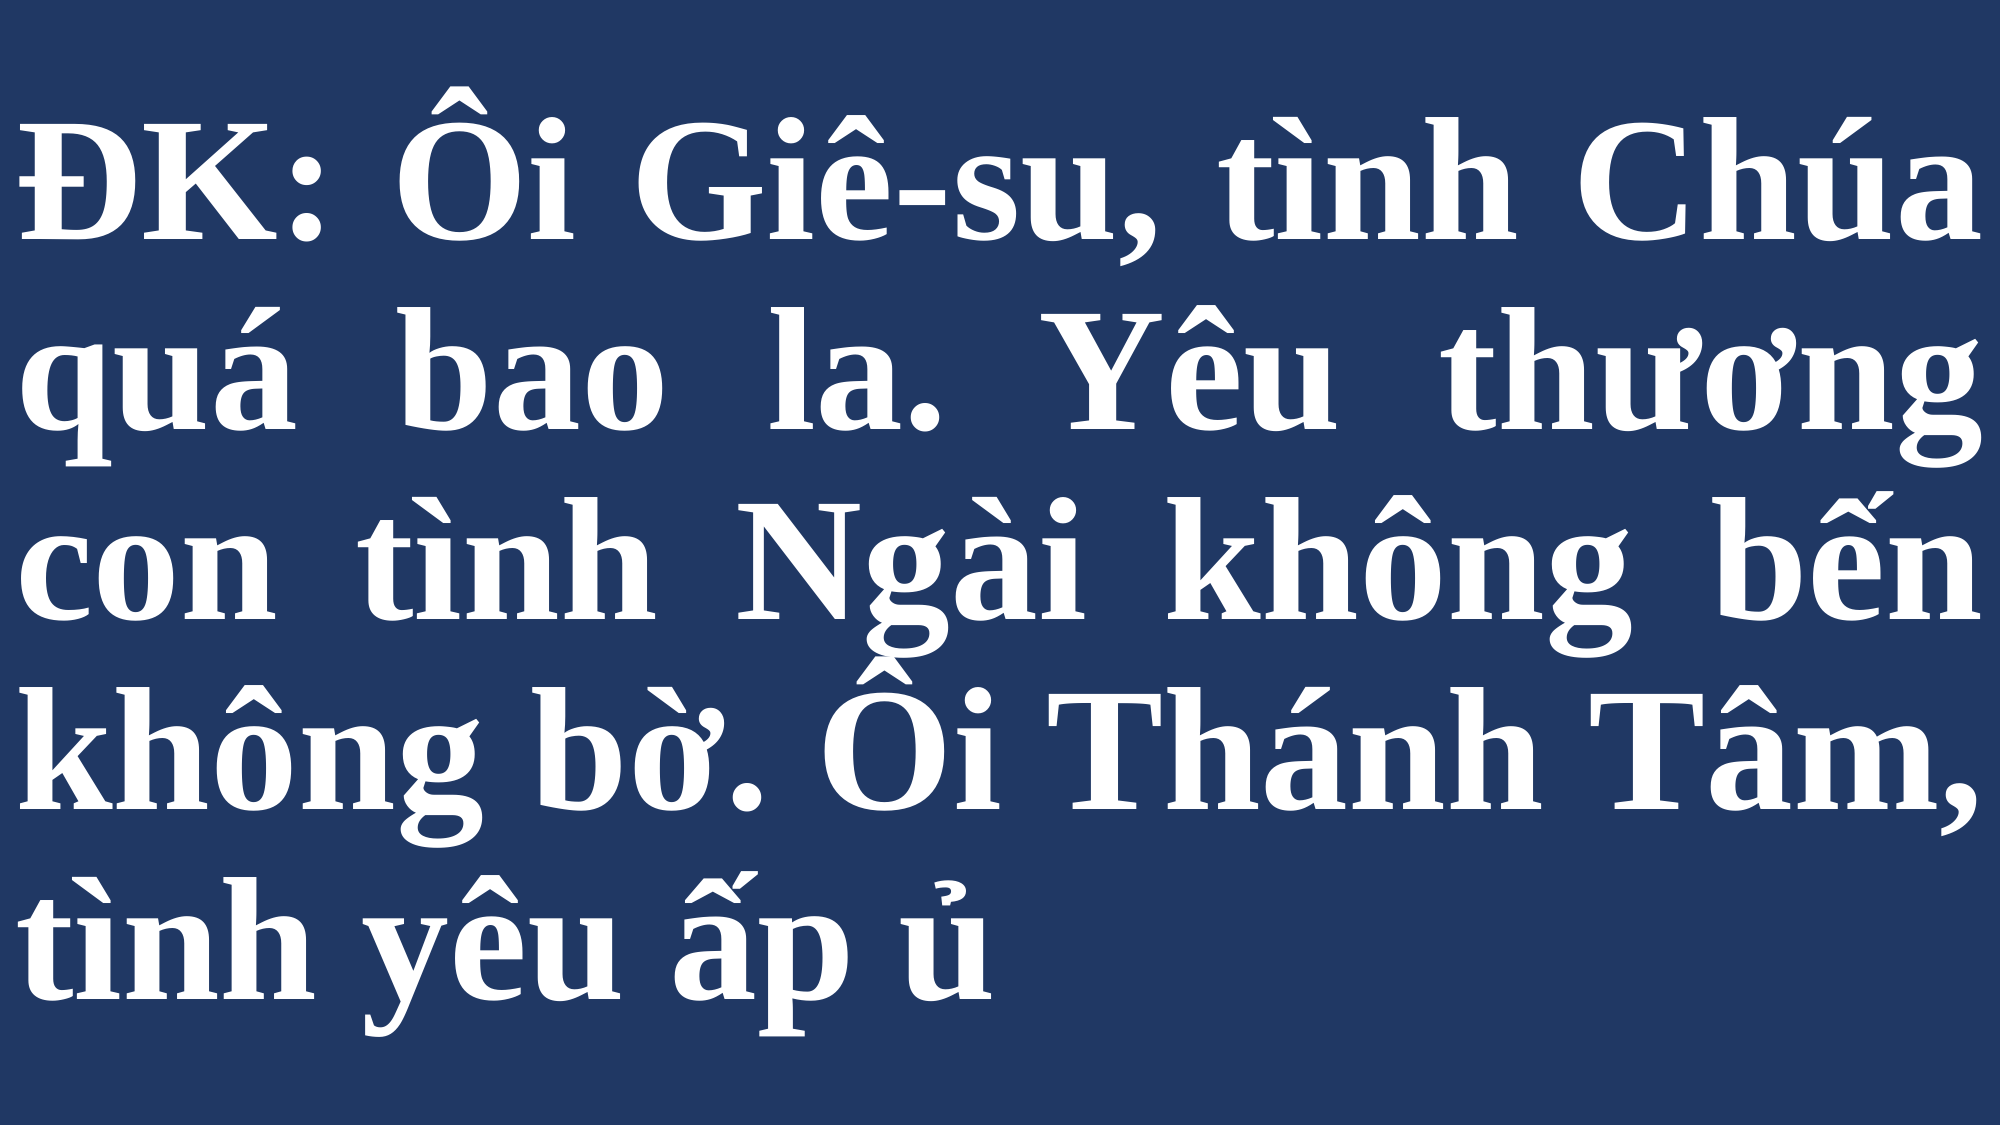

# ĐK: Ôi Giê-su, tình Chúa quá bao la. Yêu thương con tình Ngài không bến không bờ. Ôi Thánh Tâm, tình yêu ấp ủ